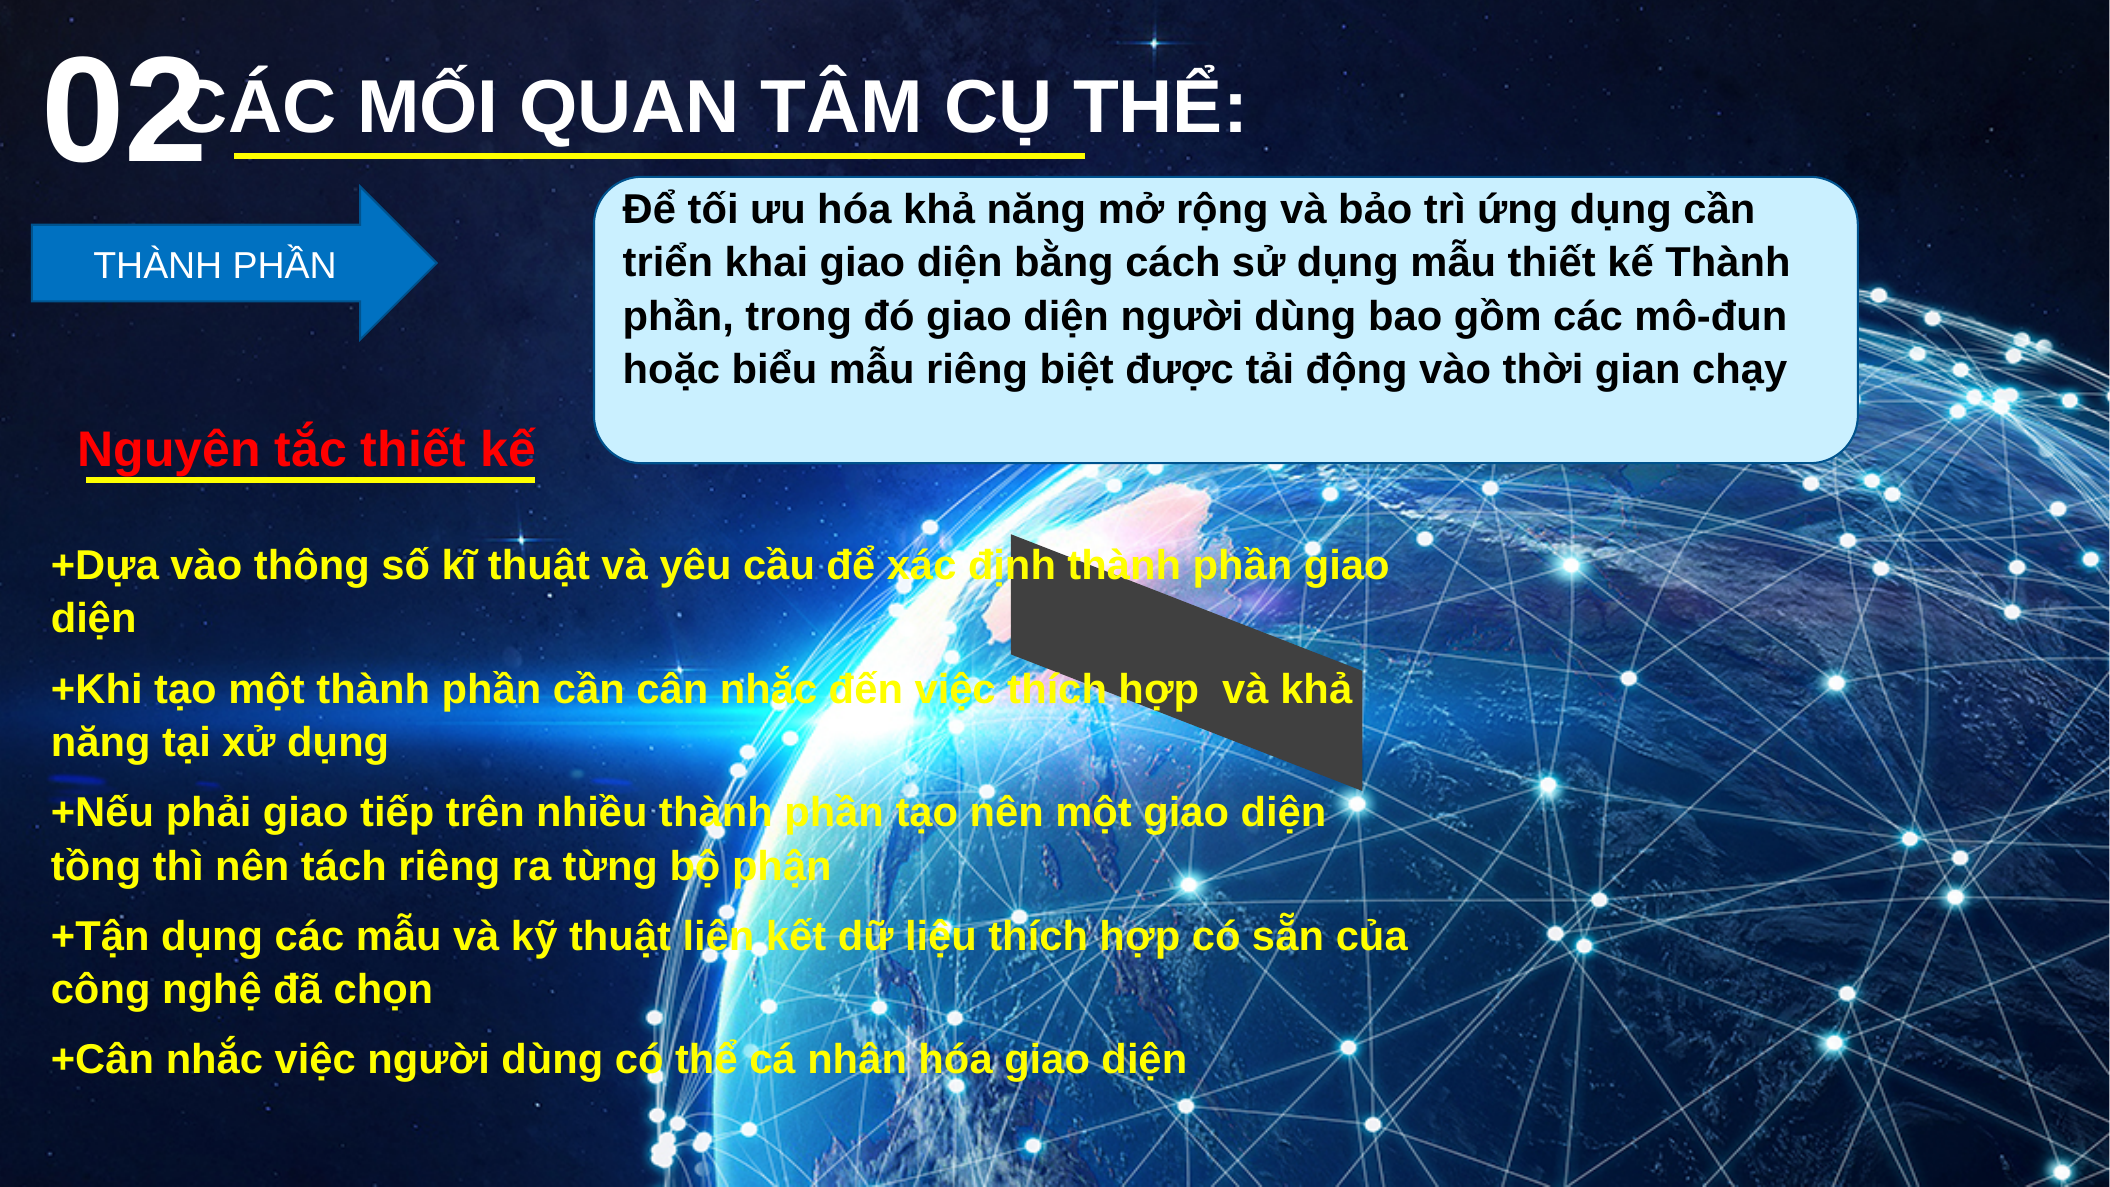

02
CÁC MỐI QUAN TÂM CỤ THỂ:
Để tối ưu hóa khả năng mở rộng và bảo trì ứng dụng cần triển khai giao diện bằng cách sử dụng mẫu thiết kế Thành phần, trong đó giao diện người dùng bao gồm các mô-đun hoặc biểu mẫu riêng biệt được tải động vào thời gian chạy

THÀNH PHẦN
Nguyên tắc thiết kế

+Dựa vào thông số kĩ thuật và yêu cầu để xác định thành phần giao diện
+Khi tạo một thành phần cần cân nhắc đến việc thích hợp  và khả năng tại xử dụng
+Nếu phải giao tiếp trên nhiều thành phần tạo nên một giao diện tồng thì nên tách riêng ra từng bộ phận
+Tận dụng các mẫu và kỹ thuật liên kết dữ liệu thích hợp có sẵn của công nghệ đã chọn
+Cân nhắc việc người dùng có thể cá nhân hóa giao diện